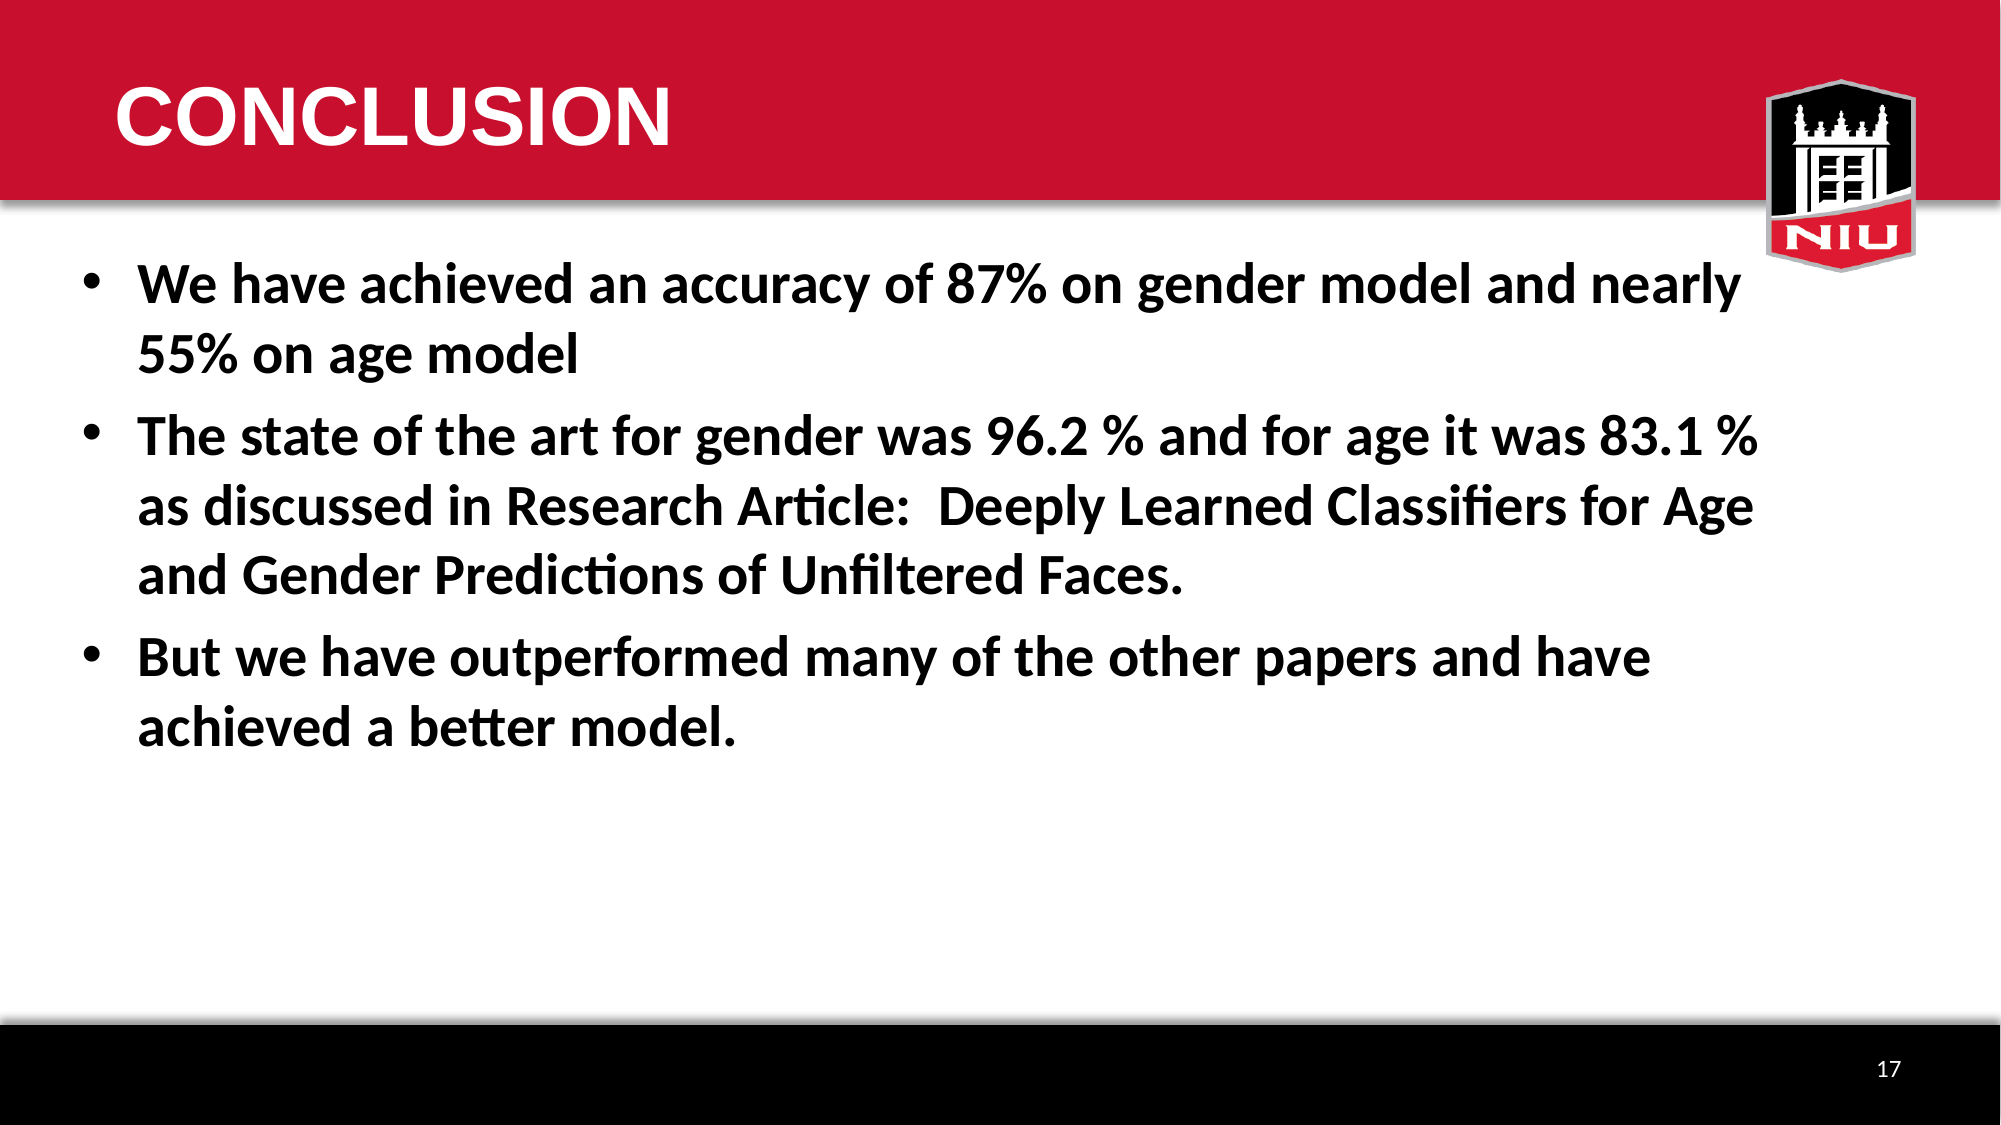

# CONCLUSION
We have achieved an accuracy of 87% on gender model and nearly 55% on age model
The state of the art for gender was 96.2 % and for age it was 83.1 % as discussed in Research Article:  Deeply Learned Classifiers for Age and Gender Predictions of Unfiltered Faces.
But we have outperformed many of the other papers and have achieved a better model.

17